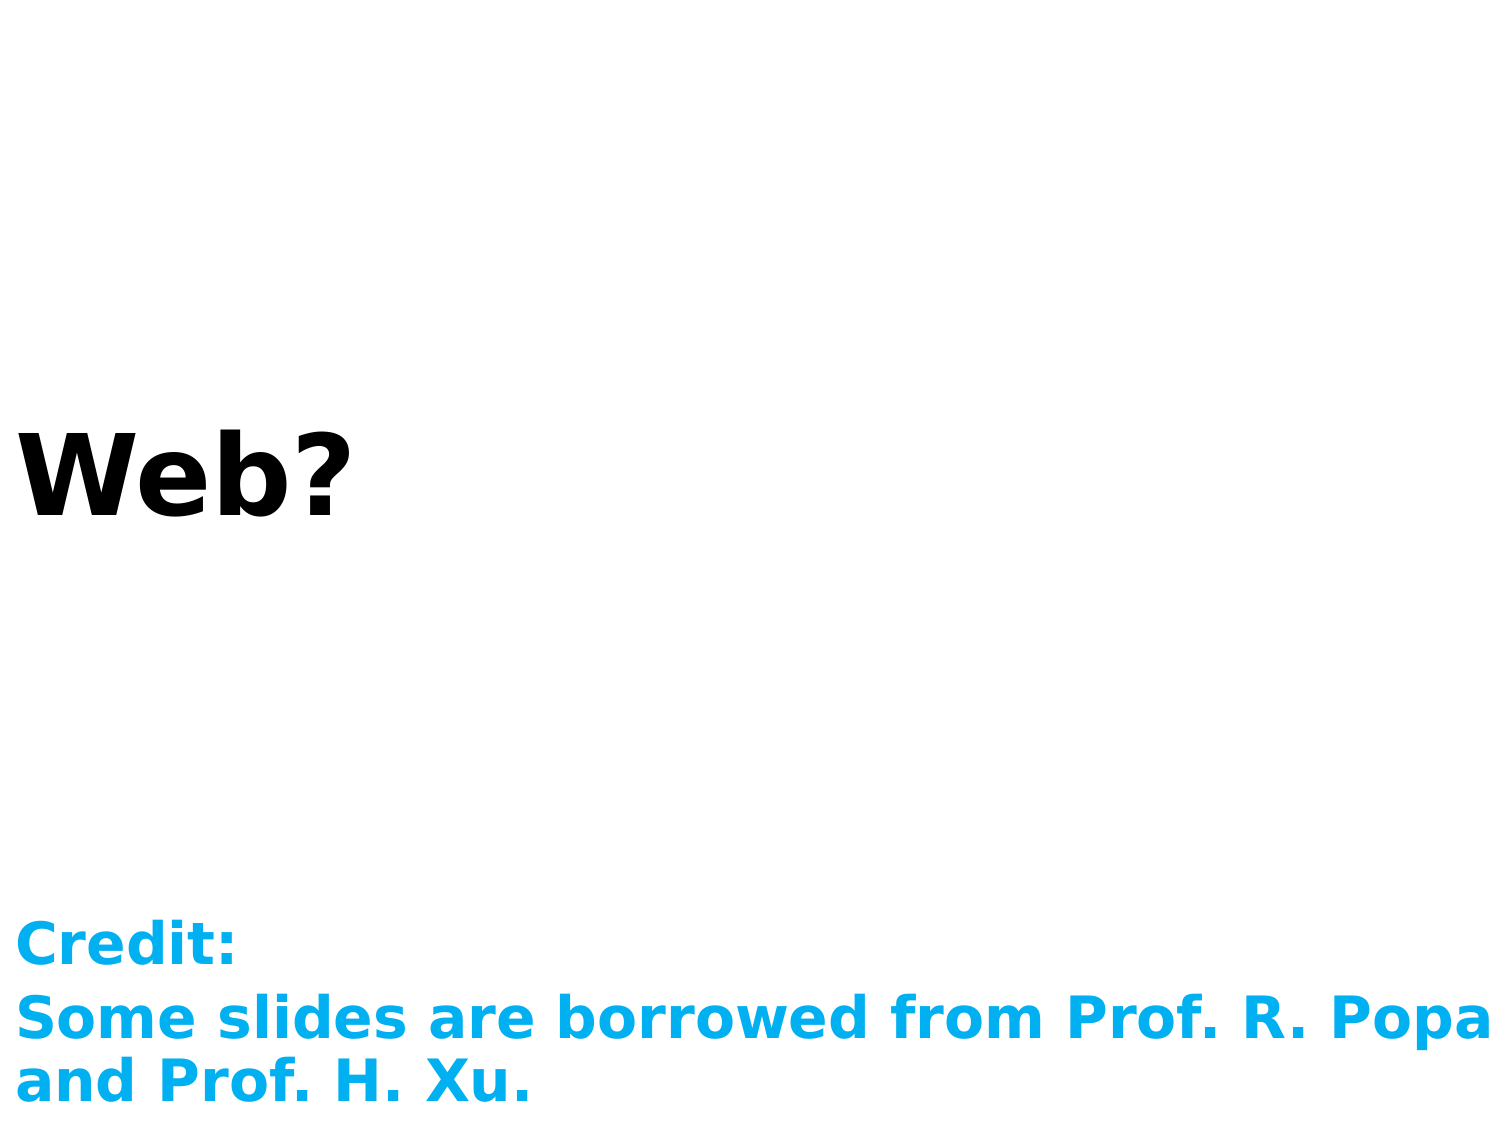

# Web?

Credit:
Some slides are borrowed from Prof. R. Popa and Prof. H. Xu.